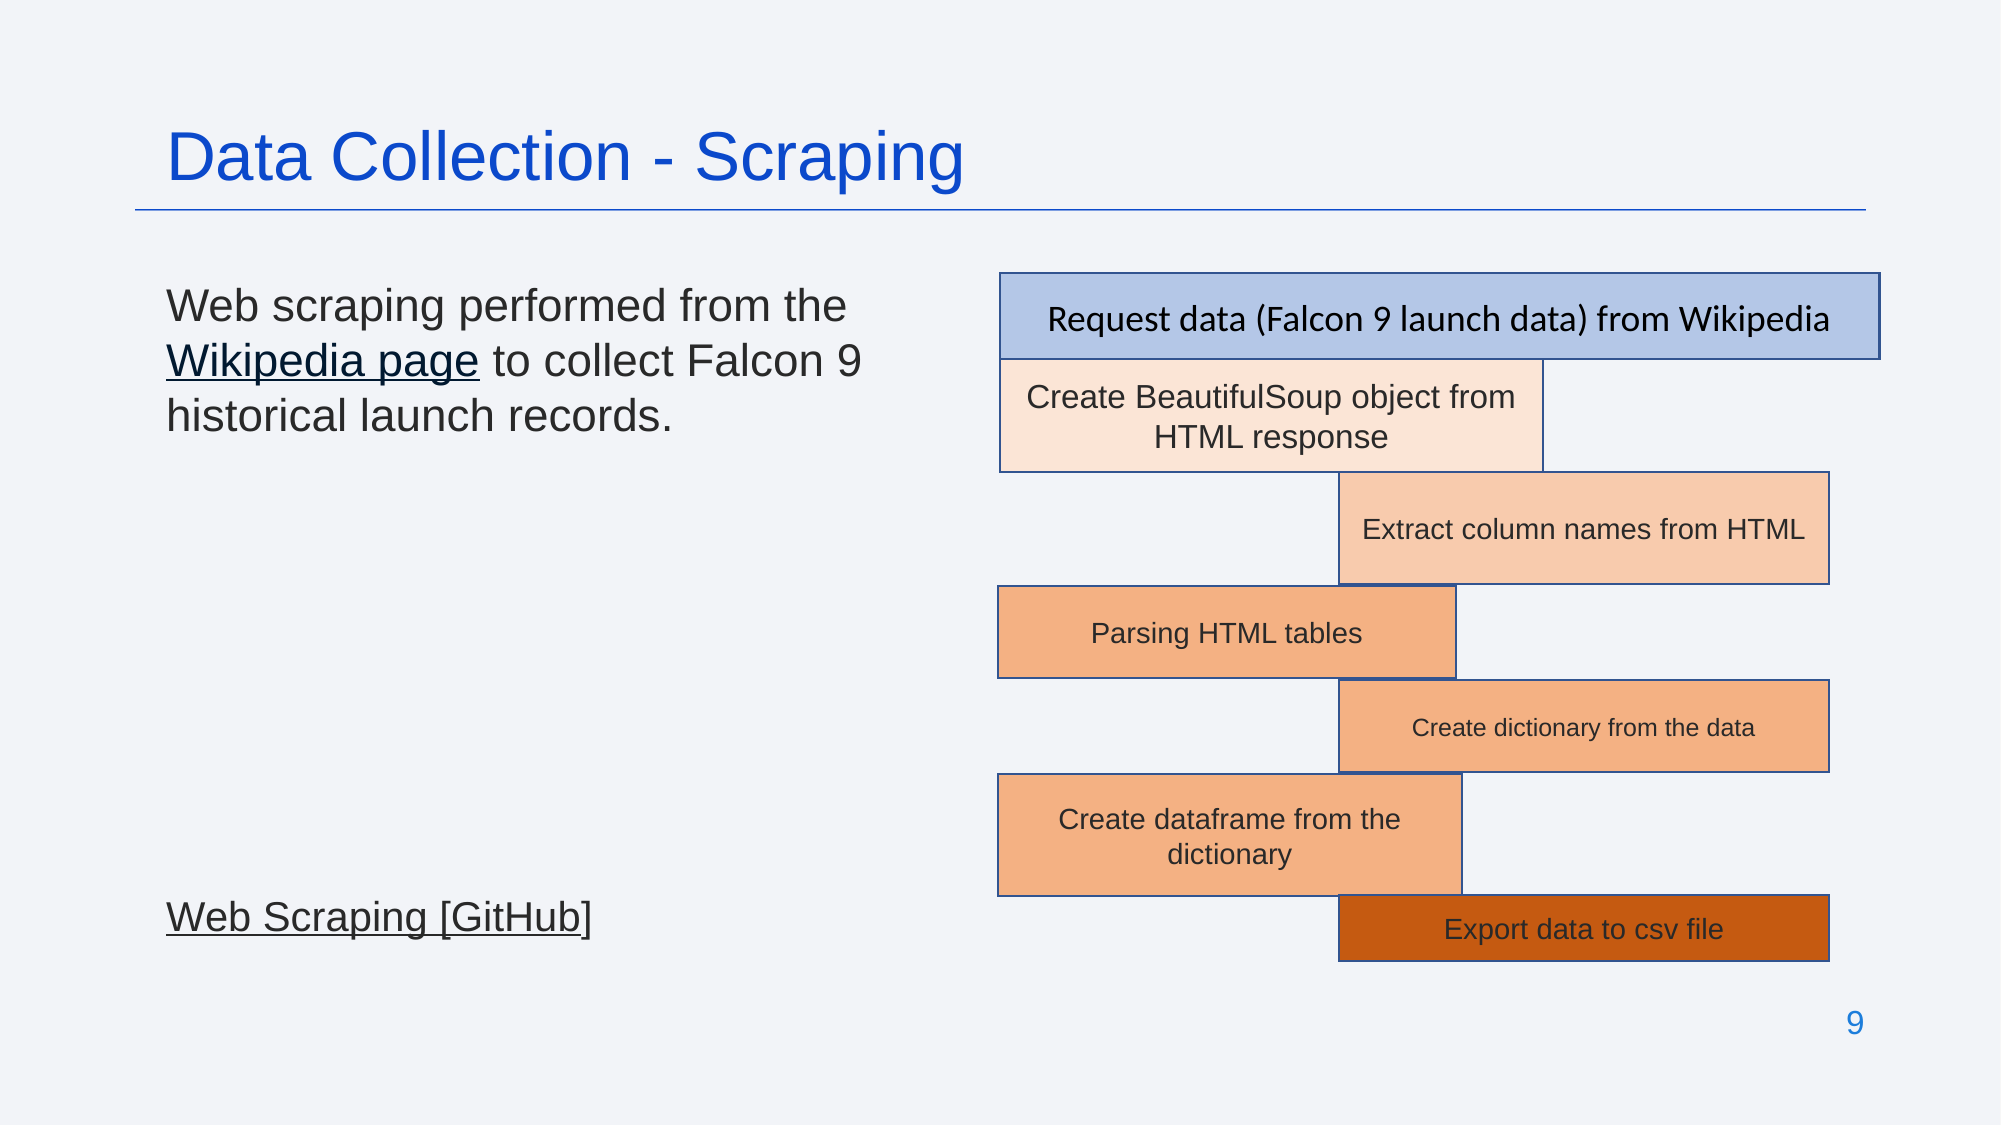

Data Collection - Scraping
Web scraping performed from the Wikipedia page to collect Falcon 9 historical launch records.

Web Scraping [GitHub]

Request data (Falcon 9 launch data) from Wikipedia
Create BeautifulSoup object from HTML response
Extract column names from HTML
Parsing HTML tables
Create dictionary from the data
Create dataframe from the dictionary
Export data to csv file
9